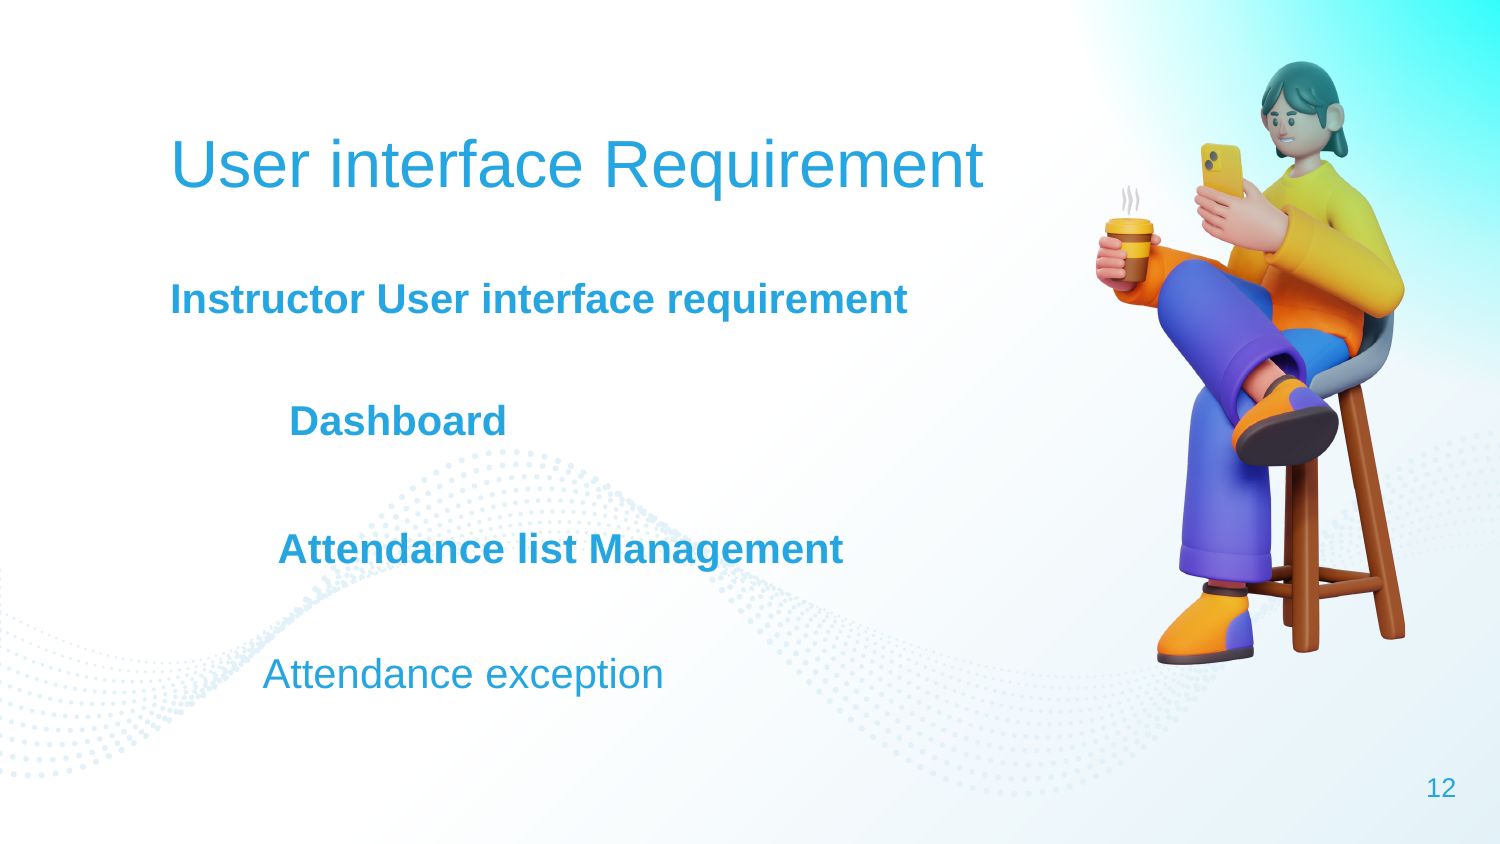

# User interface Requirement
Instructor User interface requirement
 Dashboard
Attendance list Management

Attendance exception
12